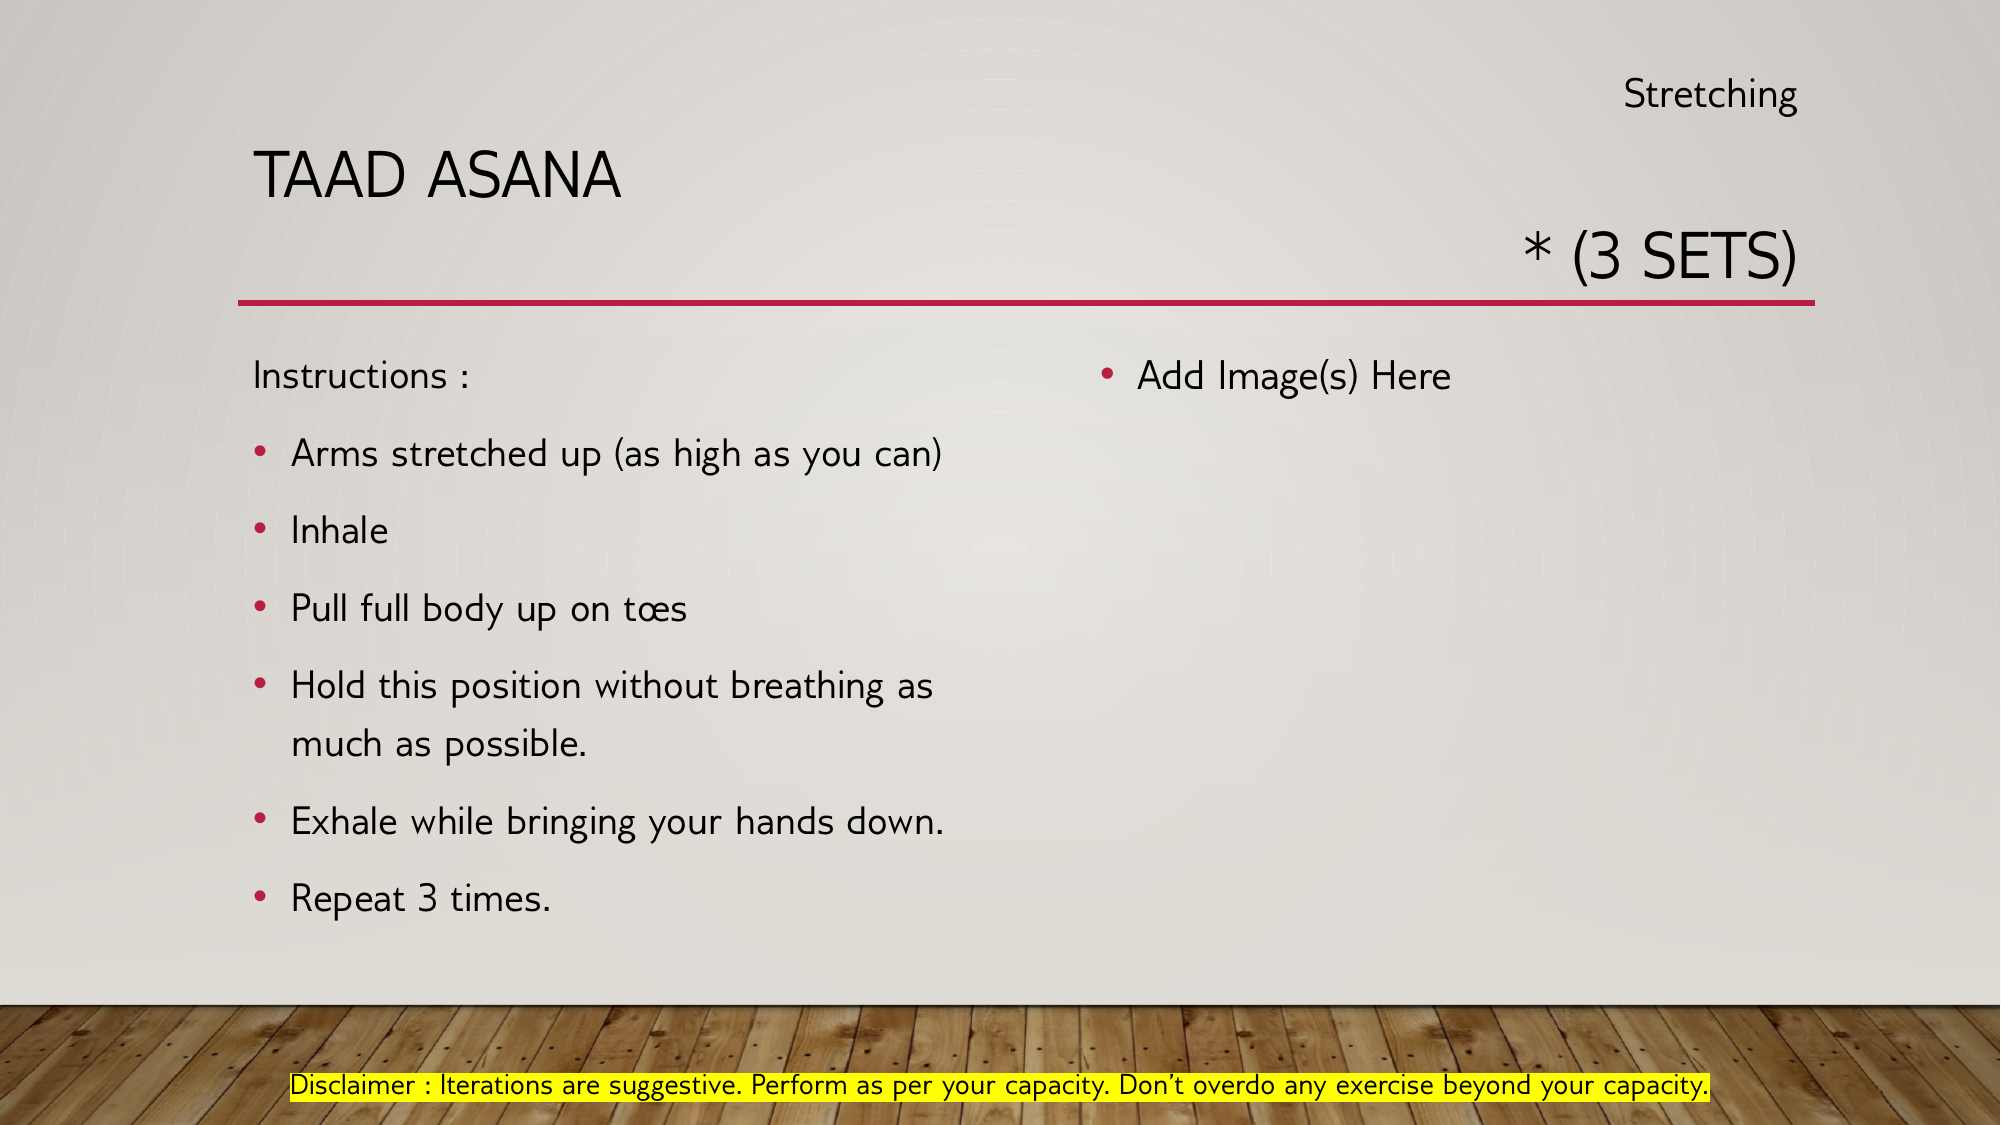

Stretching
# TAAD ASANA
* (3 sets)
Add Image(s) Here

Instructions :
Arms stretched up (as high as you can)
Inhale
Pull full body up on toes
Hold this position without breathing as much as possible.
Exhale while bringing your hands down.
Repeat 3 times.

Disclaimer : Iterations are suggestive. Perform as per your capacity. Don’t overdo any exercise beyond your capacity.